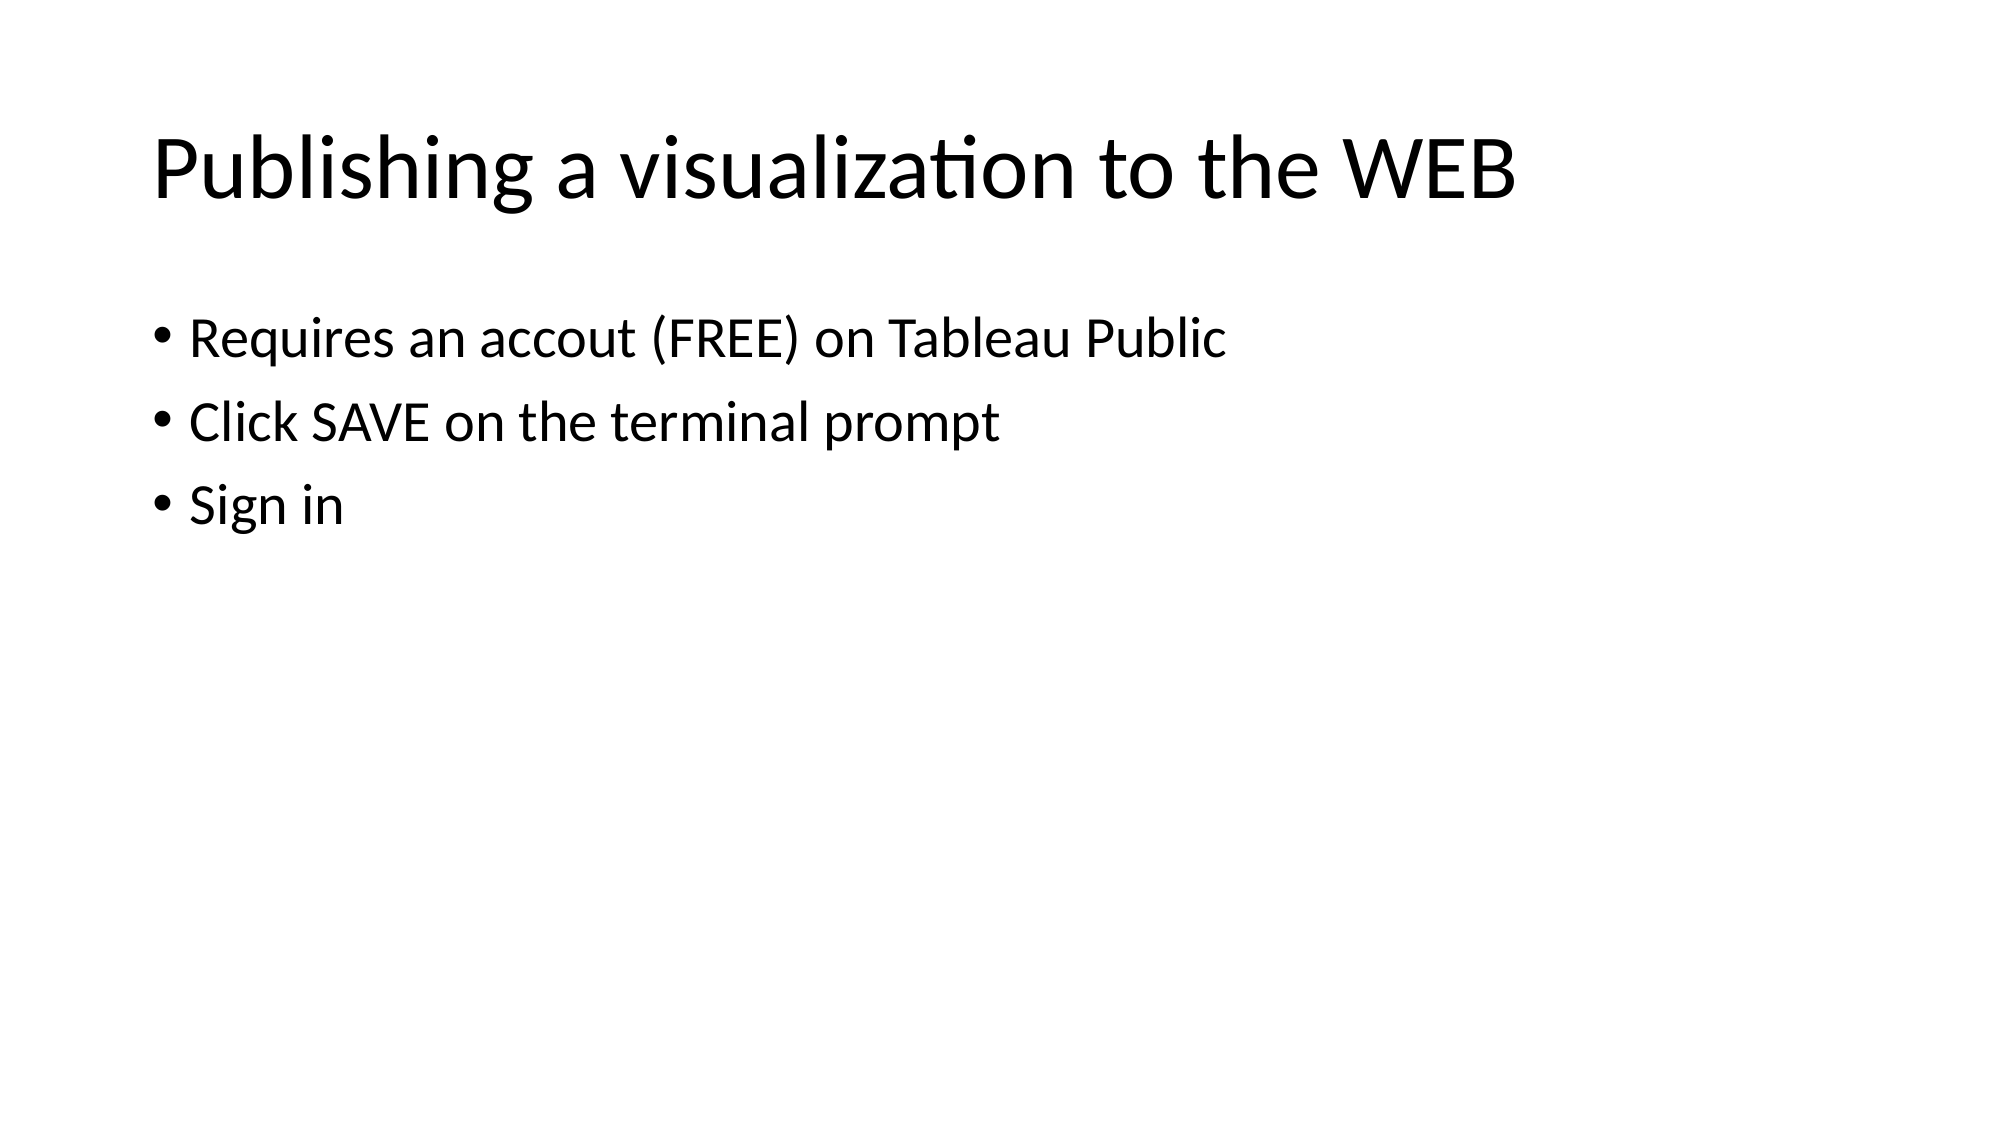

# Publishing a visualization to the WEB
Requires an accout (FREE) on Tableau Public
Click SAVE on the terminal prompt
Sign in